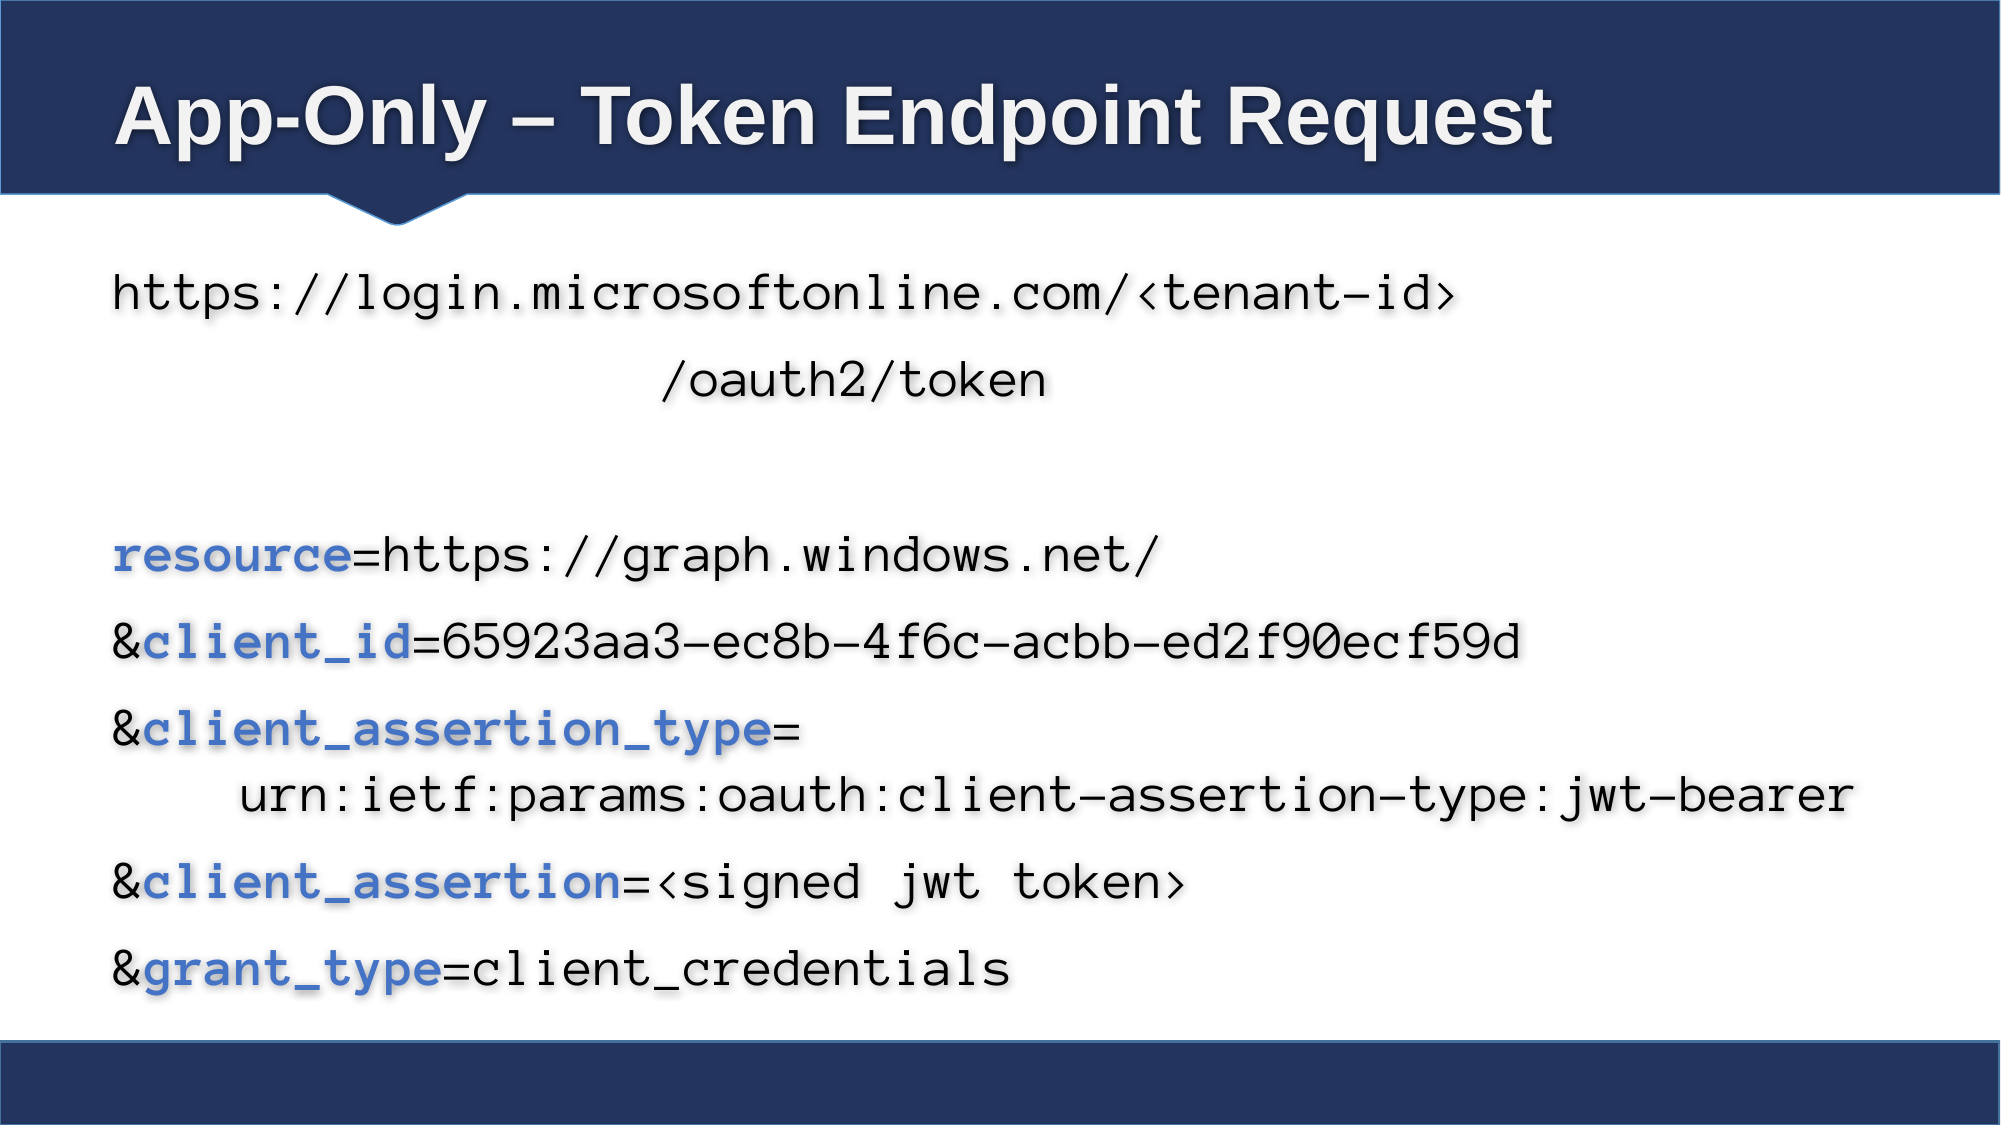

# App-Only – Token Endpoint Request
https://login.microsoftonline.com/<tenant-id>
								              /oauth2/token

resource=https://graph.windows.net/
&client_id=65923aa3-ec8b-4f6c-acbb-ed2f90ecf59d
&client_assertion_type=
	urn:ietf:params:oauth:client-assertion-type:jwt-bearer
&client_assertion=<signed jwt token>
&grant_type=client_credentials